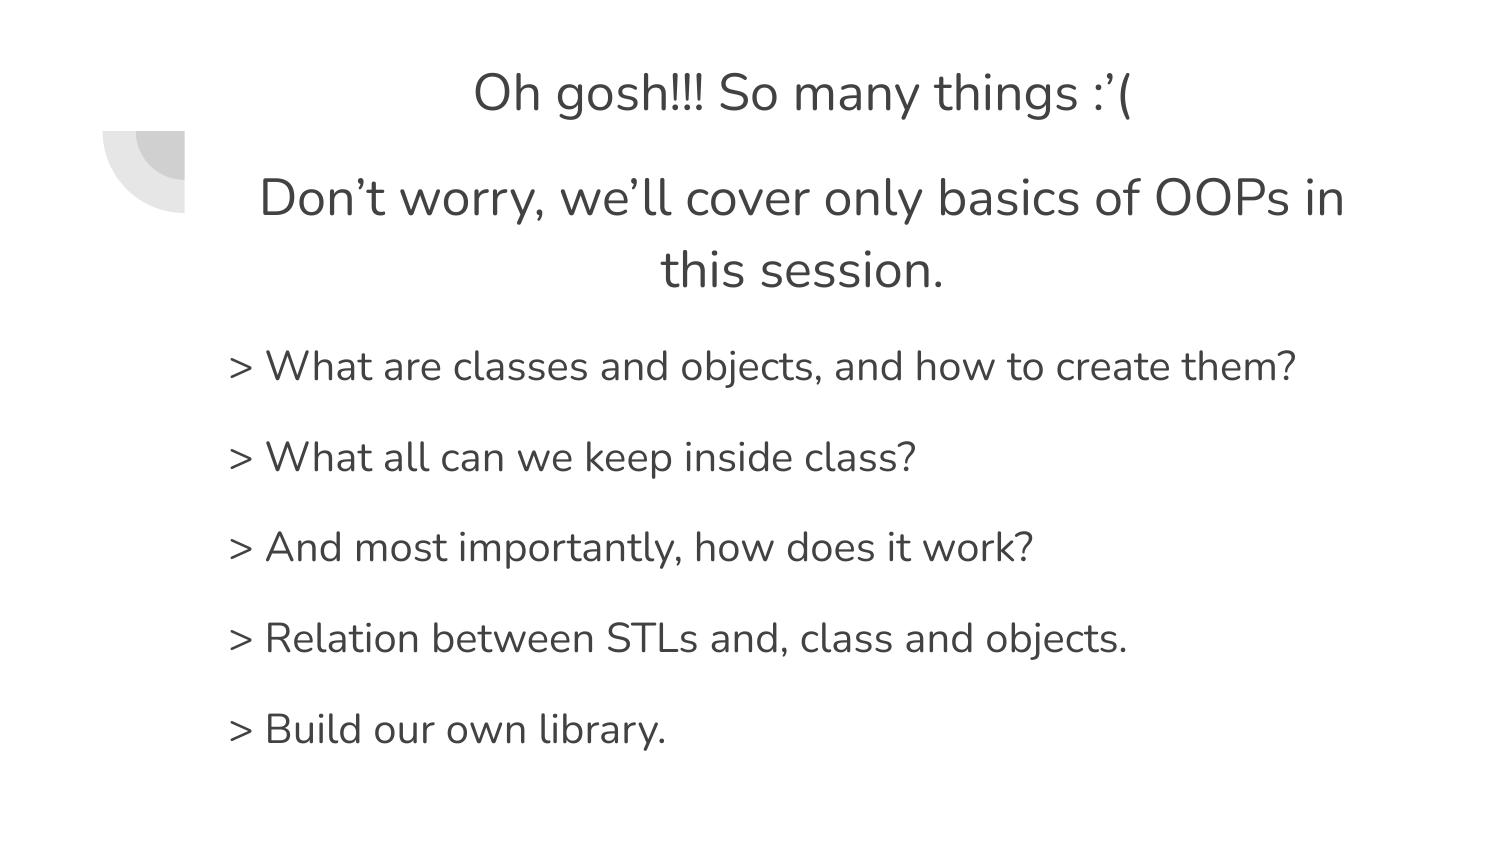

Oh gosh!!! So many things :’(
Don’t worry, we’ll cover only basics of OOPs in this session.
> What are classes and objects, and how to create them?
> What all can we keep inside class?
> And most importantly, how does it work?
> Relation between STLs and, class and objects.
> Build our own library.